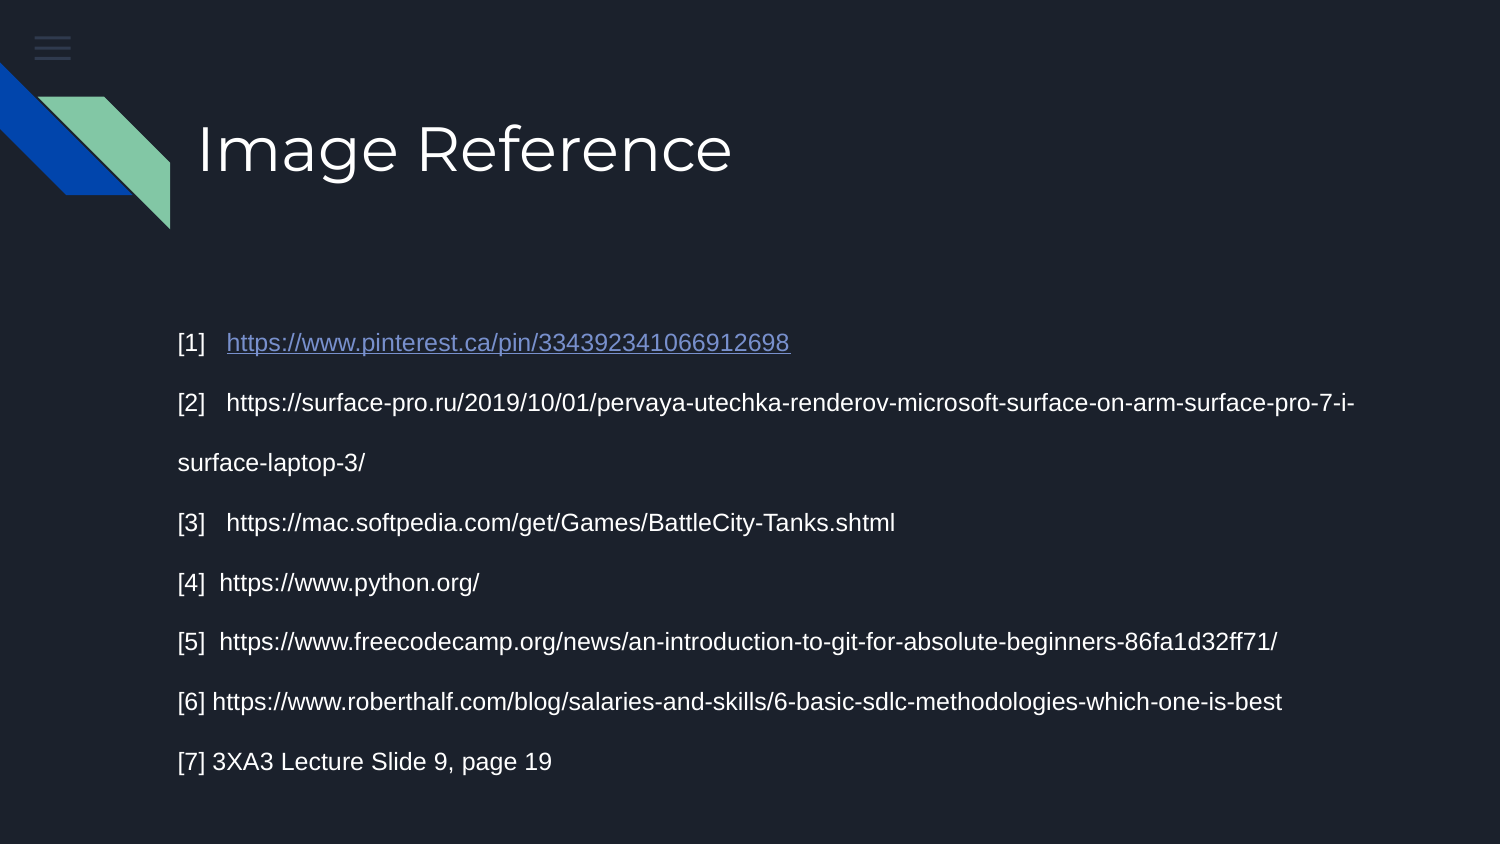

# Image Reference
[1]   https://www.pinterest.ca/pin/334392341066912698
[2]   https://surface-pro.ru/2019/10/01/pervaya-utechka-renderov-microsoft-surface-on-arm-surface-pro-7-i-    surface-laptop-3/
[3]   https://mac.softpedia.com/get/Games/BattleCity-Tanks.shtml
[4]  https://www.python.org/
[5]  https://www.freecodecamp.org/news/an-introduction-to-git-for-absolute-beginners-86fa1d32ff71/
[6] https://www.roberthalf.com/blog/salaries-and-skills/6-basic-sdlc-methodologies-which-one-is-best
[7] 3XA3 Lecture Slide 9, page 19